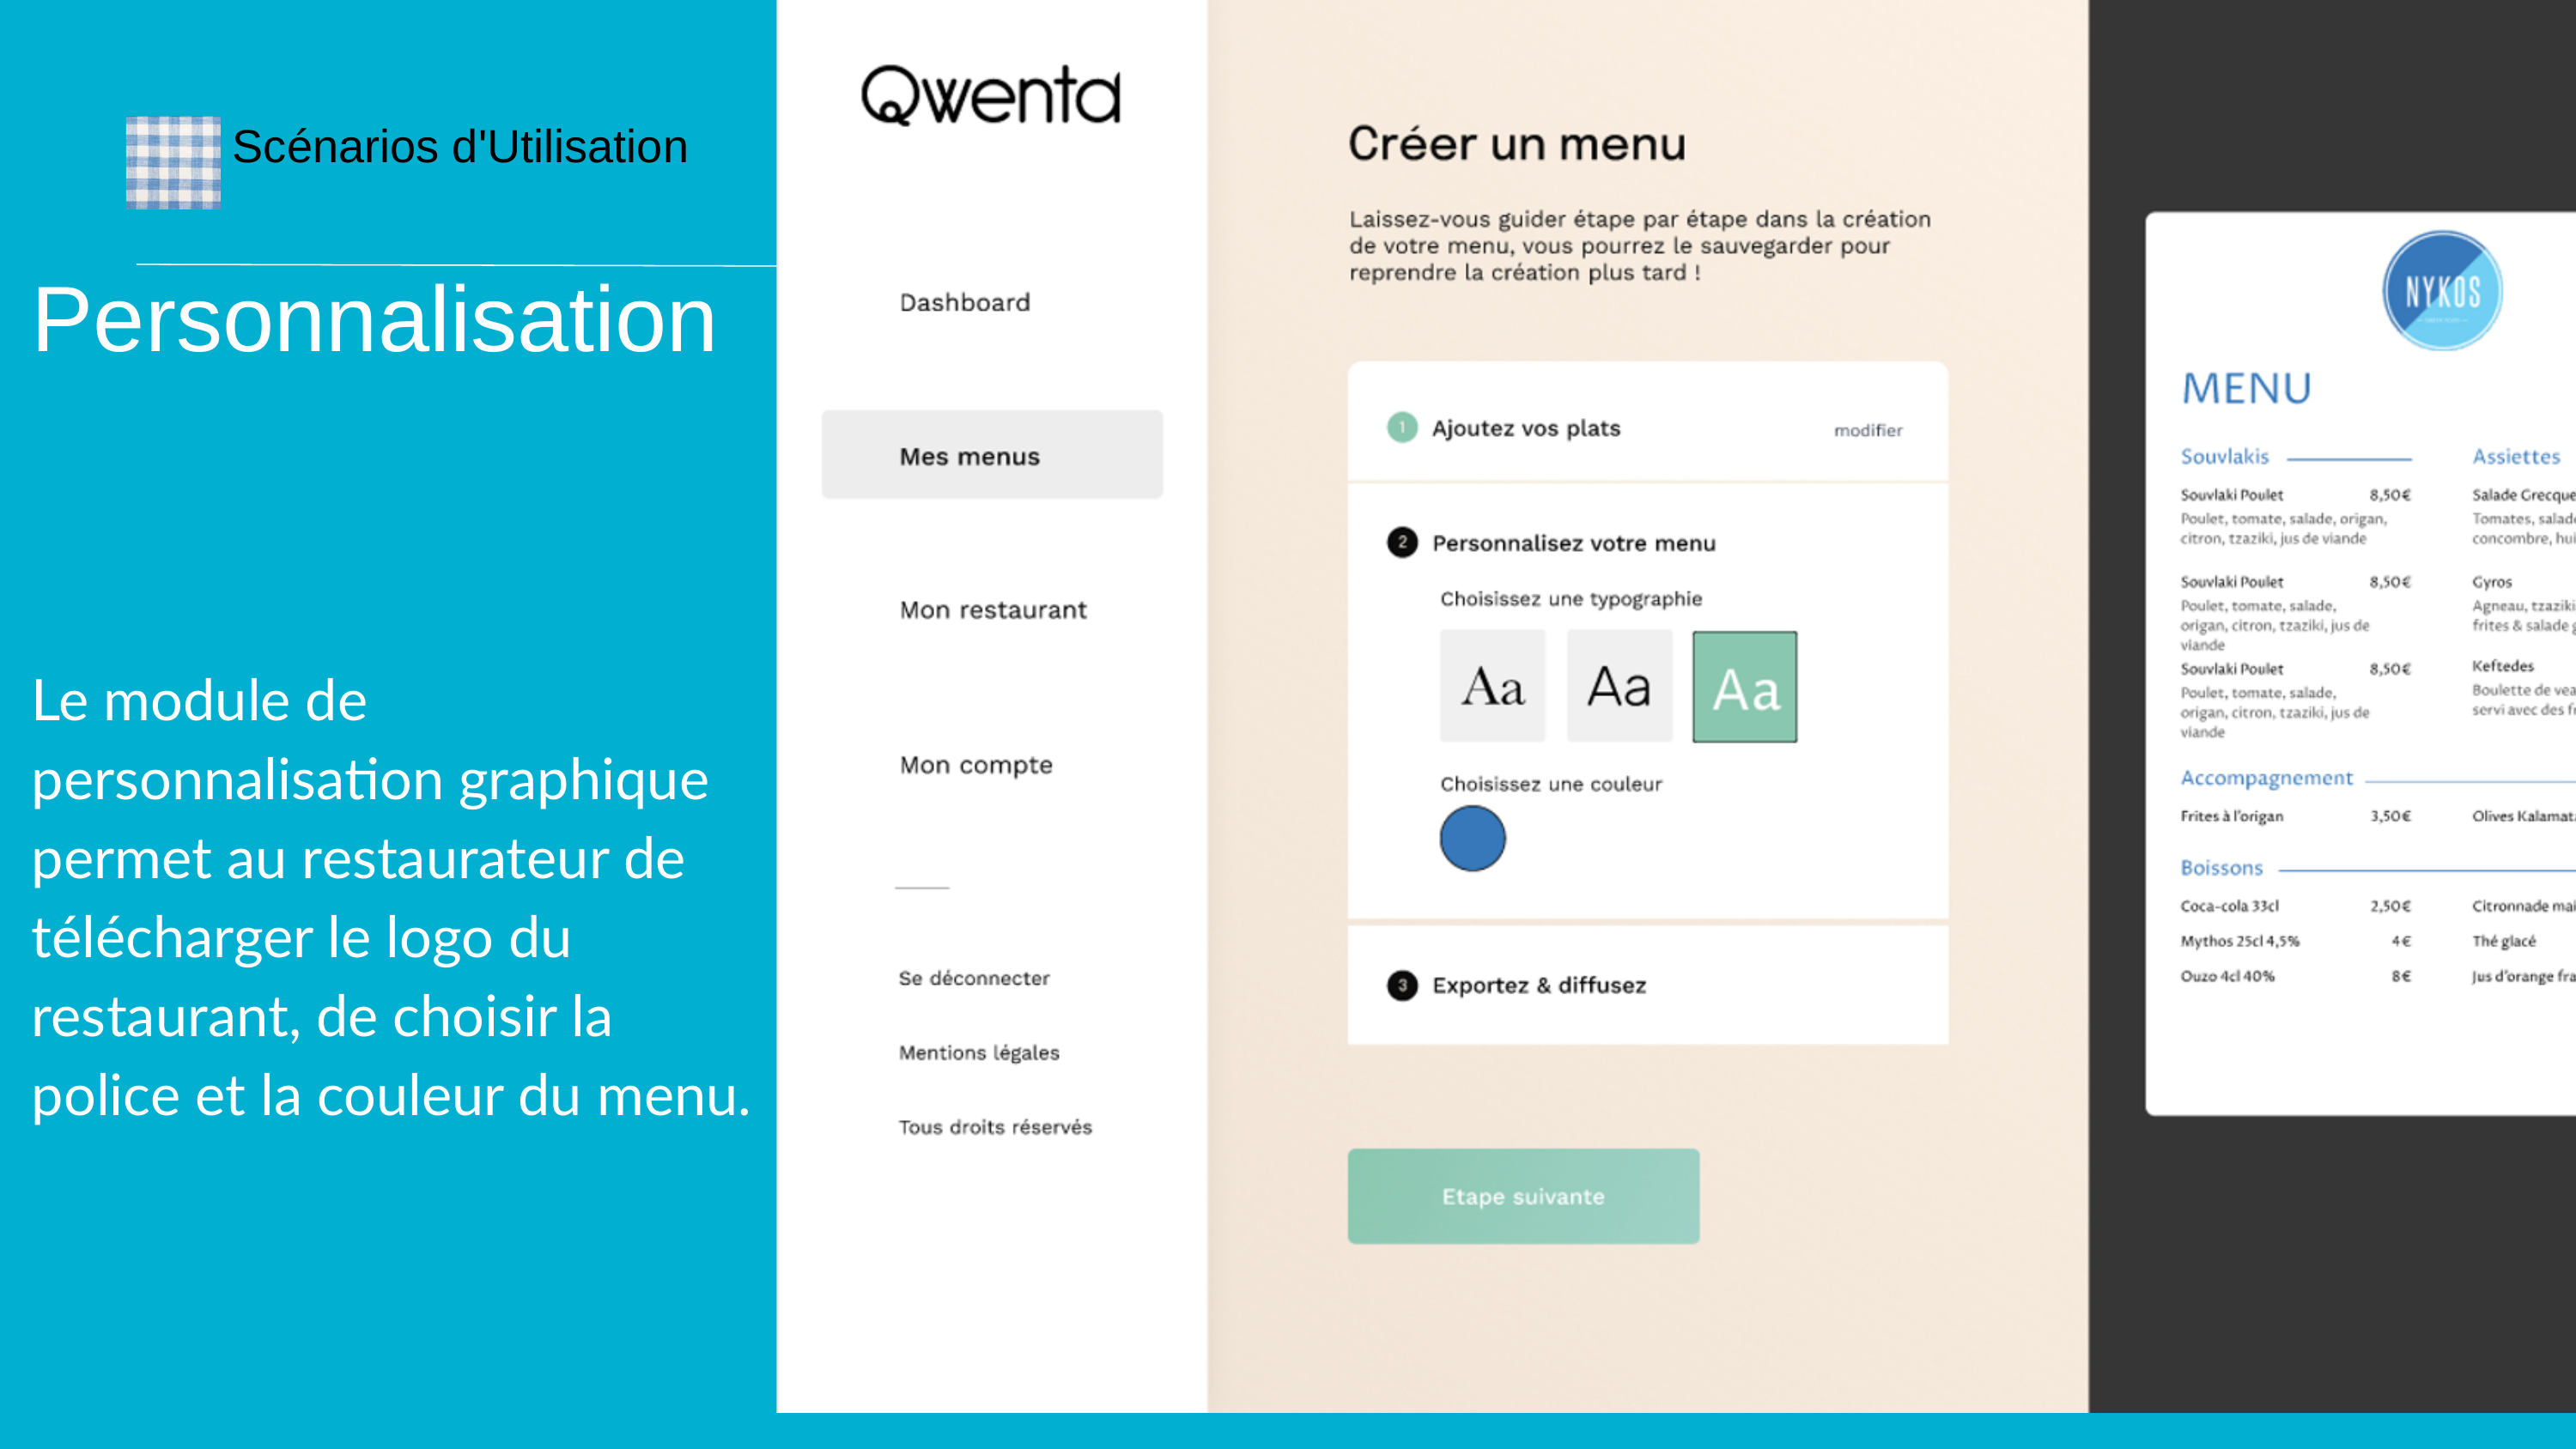

Scénarios d'Utilisation

Personnalisation

Le module de personnalisation graphique permet au restaurateur de télécharger le logo du restaurant, de choisir la police et la couleur du menu.